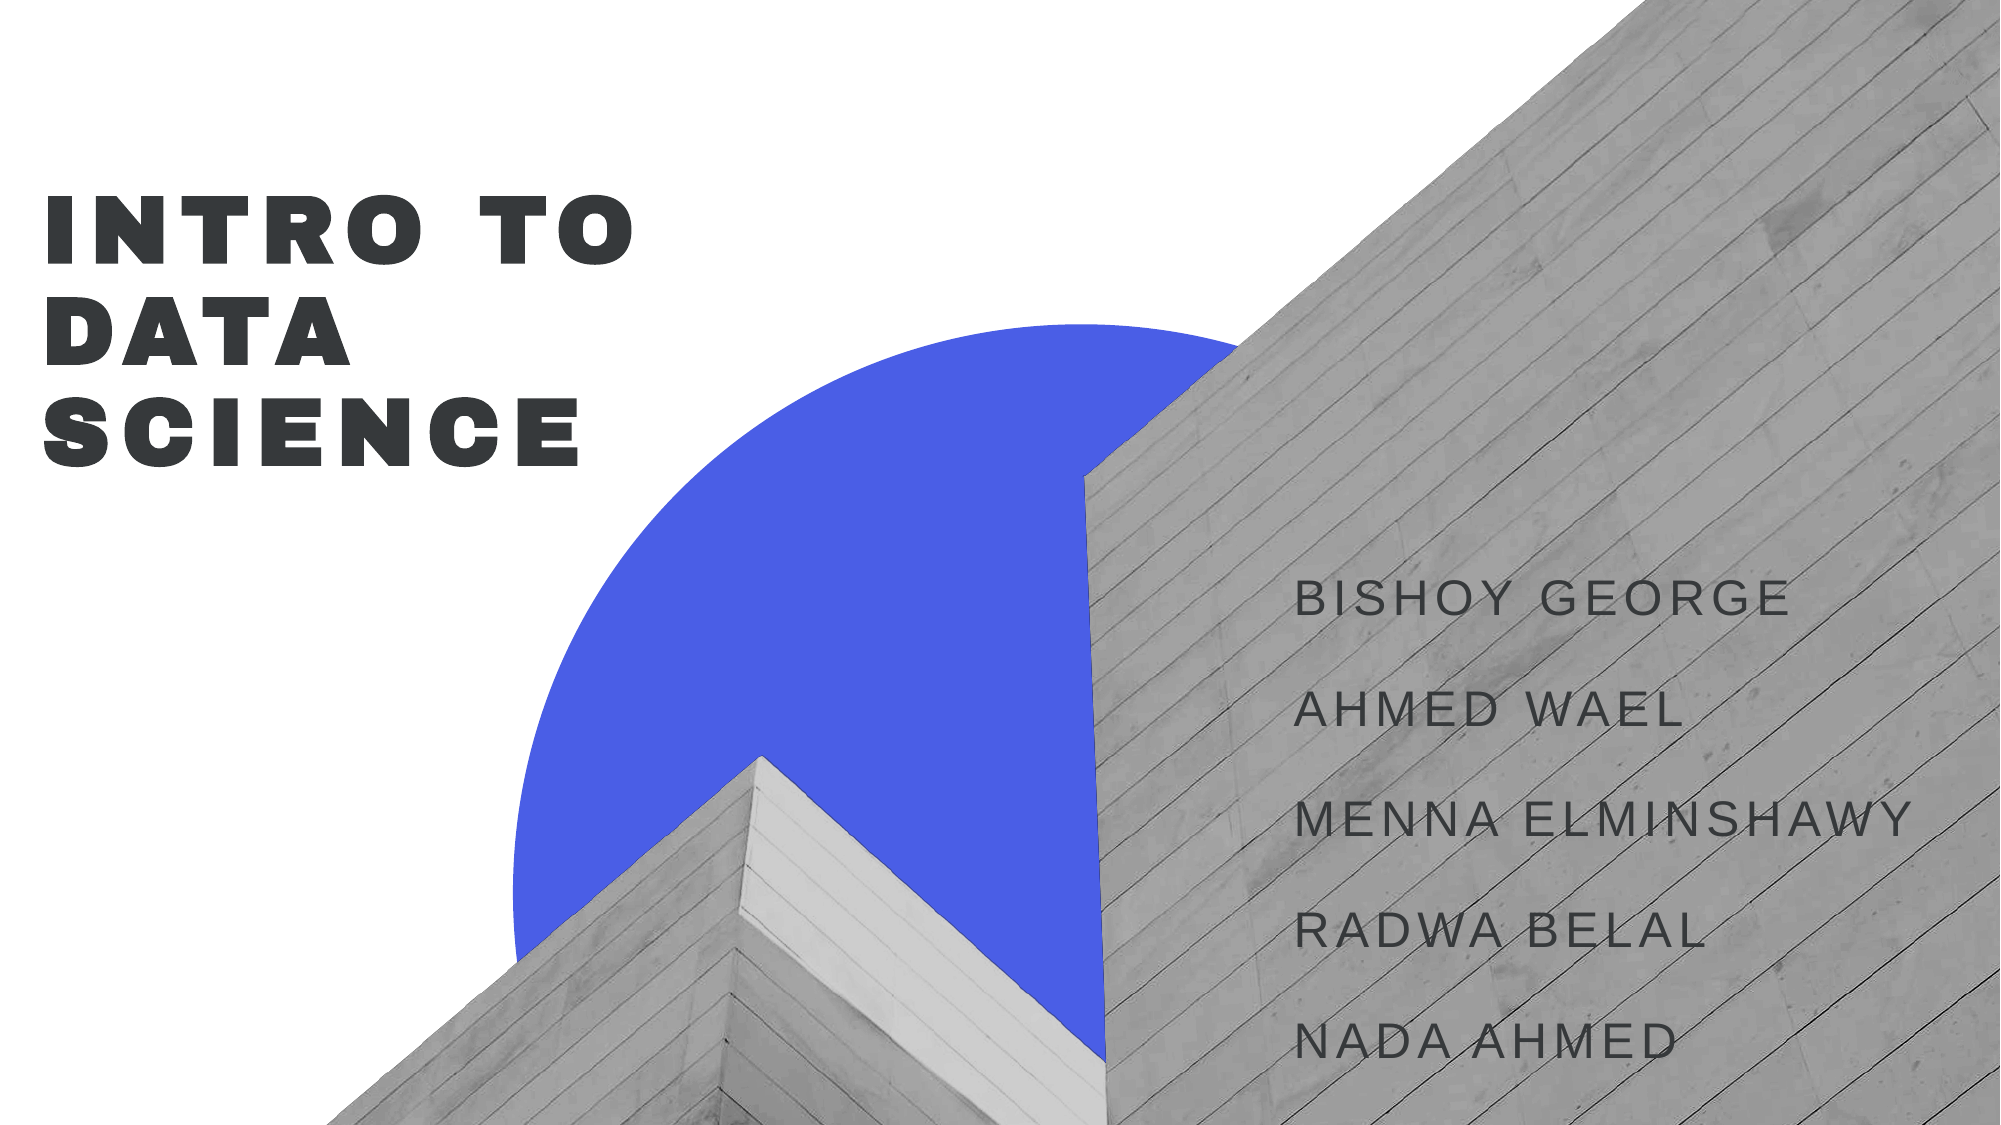

# Intro to data science
Bishoy George
Ahmed wael
Menna elminshawy
Radwa belal
Nada ahmed